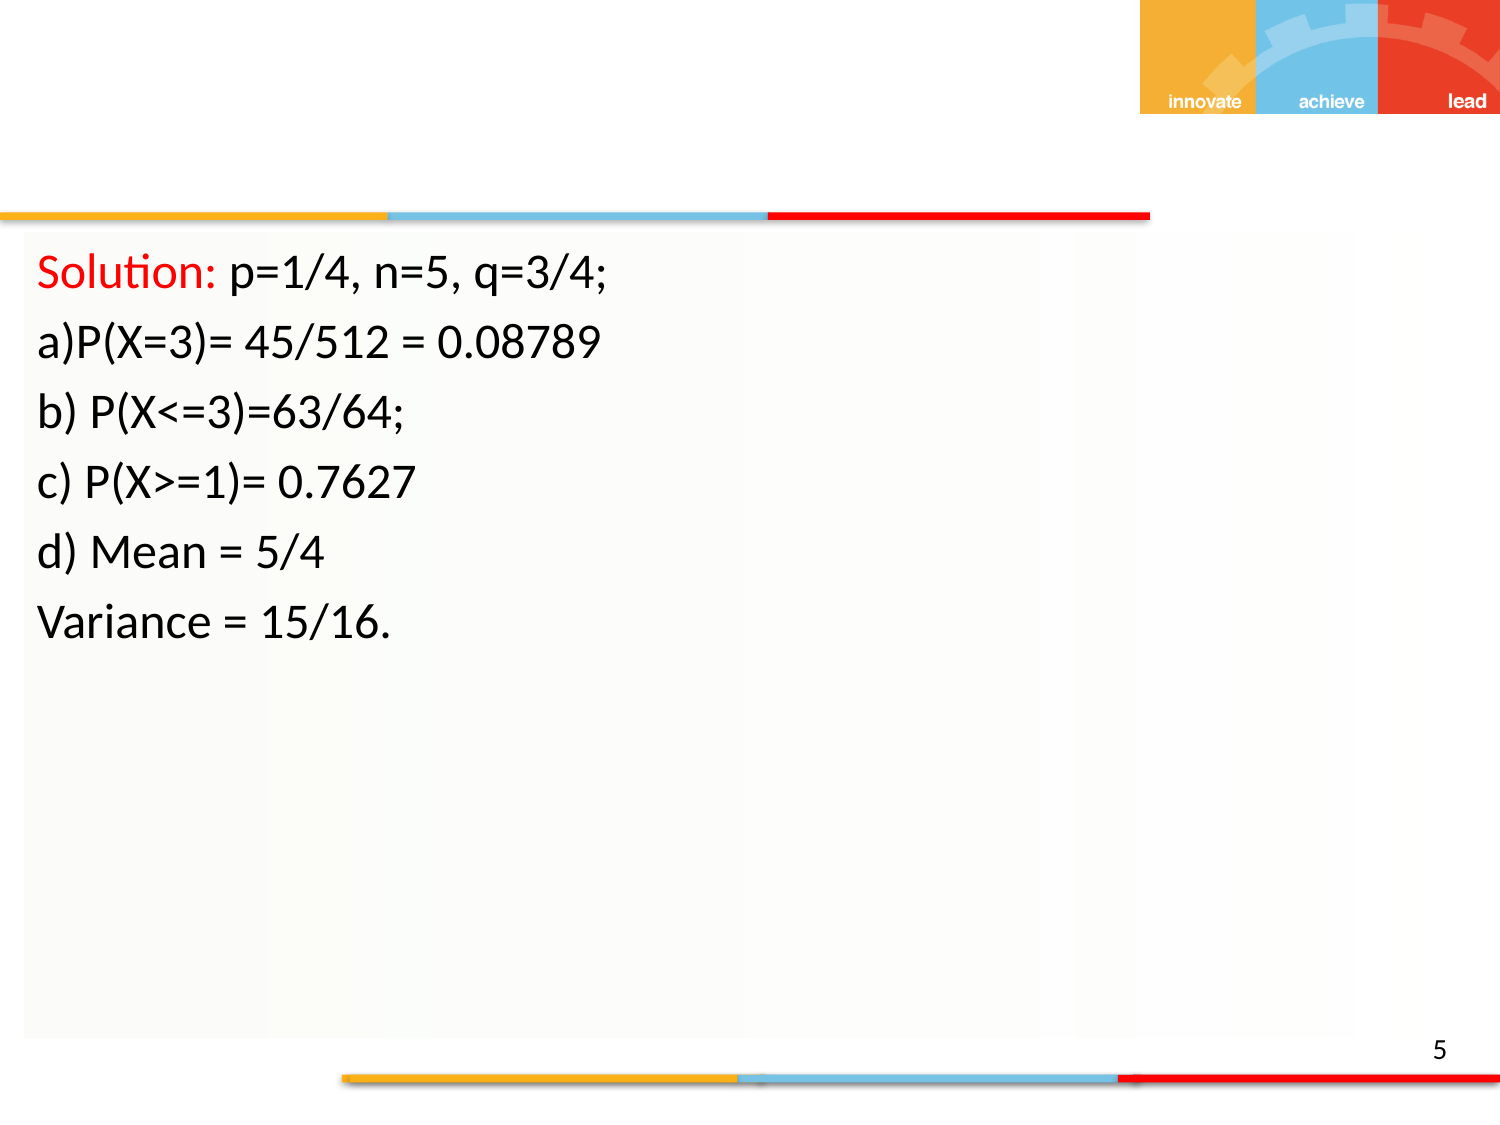

Solution: p=1/4, n=5, q=3/4;
a)P(X=3)= 45/512 = 0.08789
b) P(X<=3)=63/64;
c) P(X>=1)= 0.7627
d) Mean = 5/4
Variance = 15/16.

5